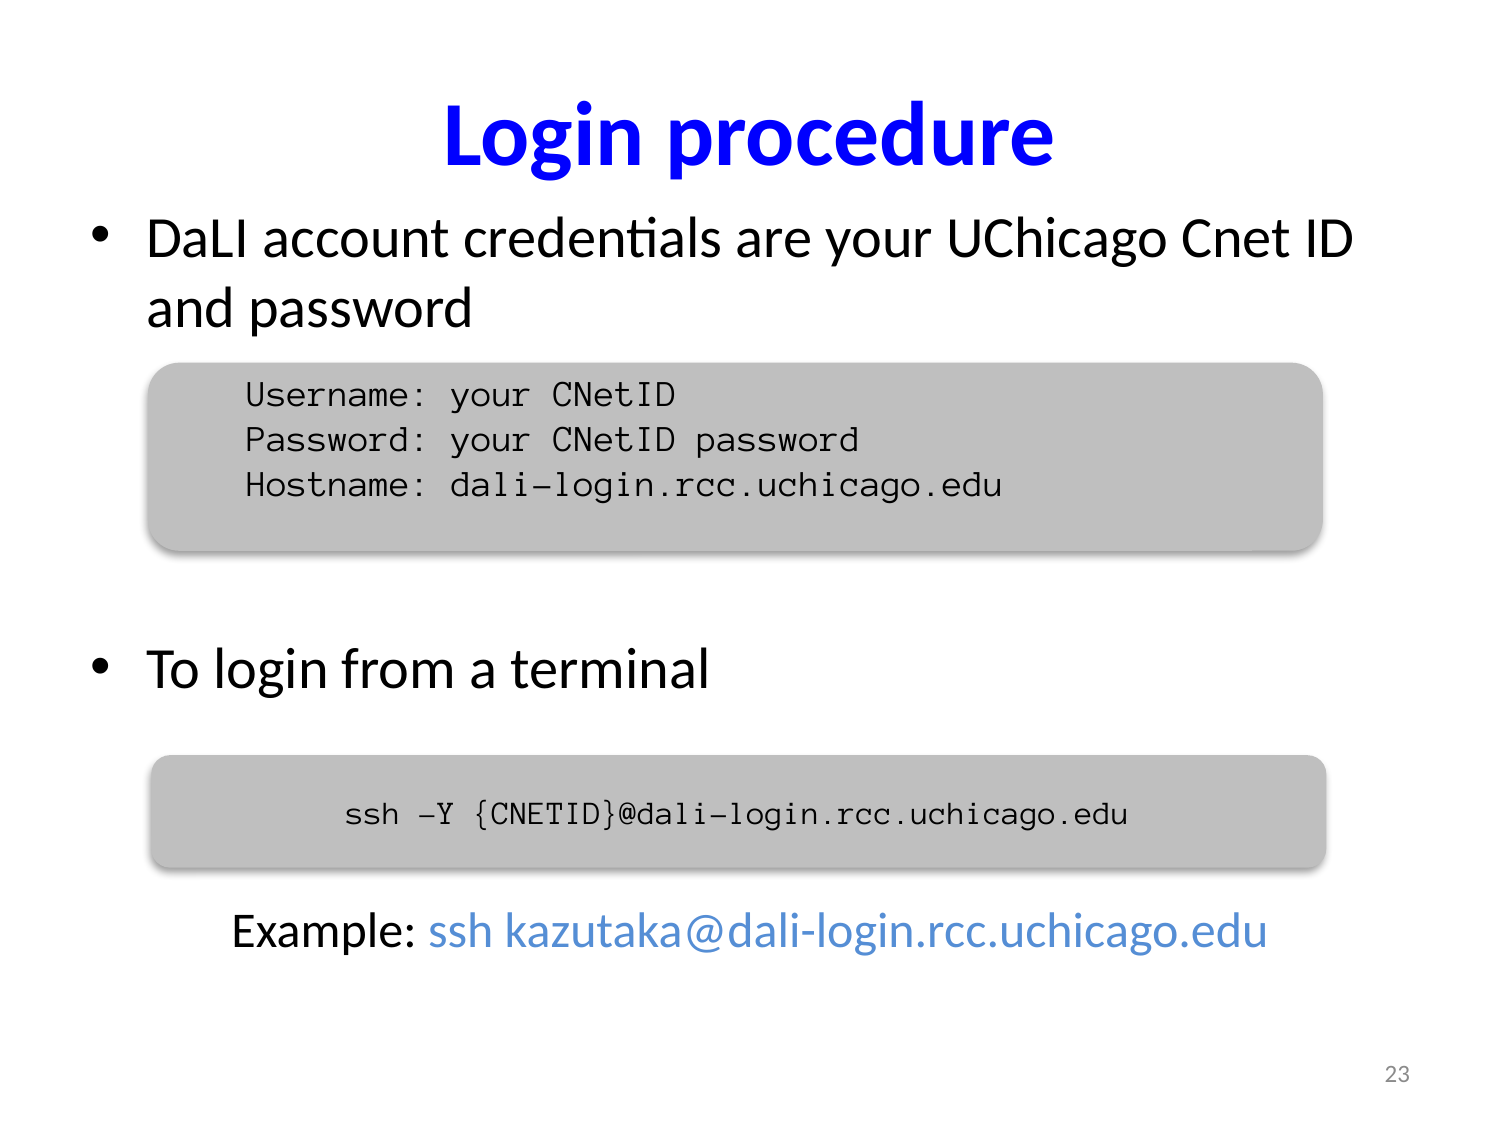

# Login procedure
DaLI account credentials are your UChicago Cnet ID and password

To login from a terminal

Example: ssh kazutaka@dali-login.rcc.uchicago.edu
Username: your CNetID
Password: your CNetID password
Hostname: dali-login.rcc.uchicago.edu

ssh –Y {CNETID}@dali-login.rcc.uchicago.edu
23